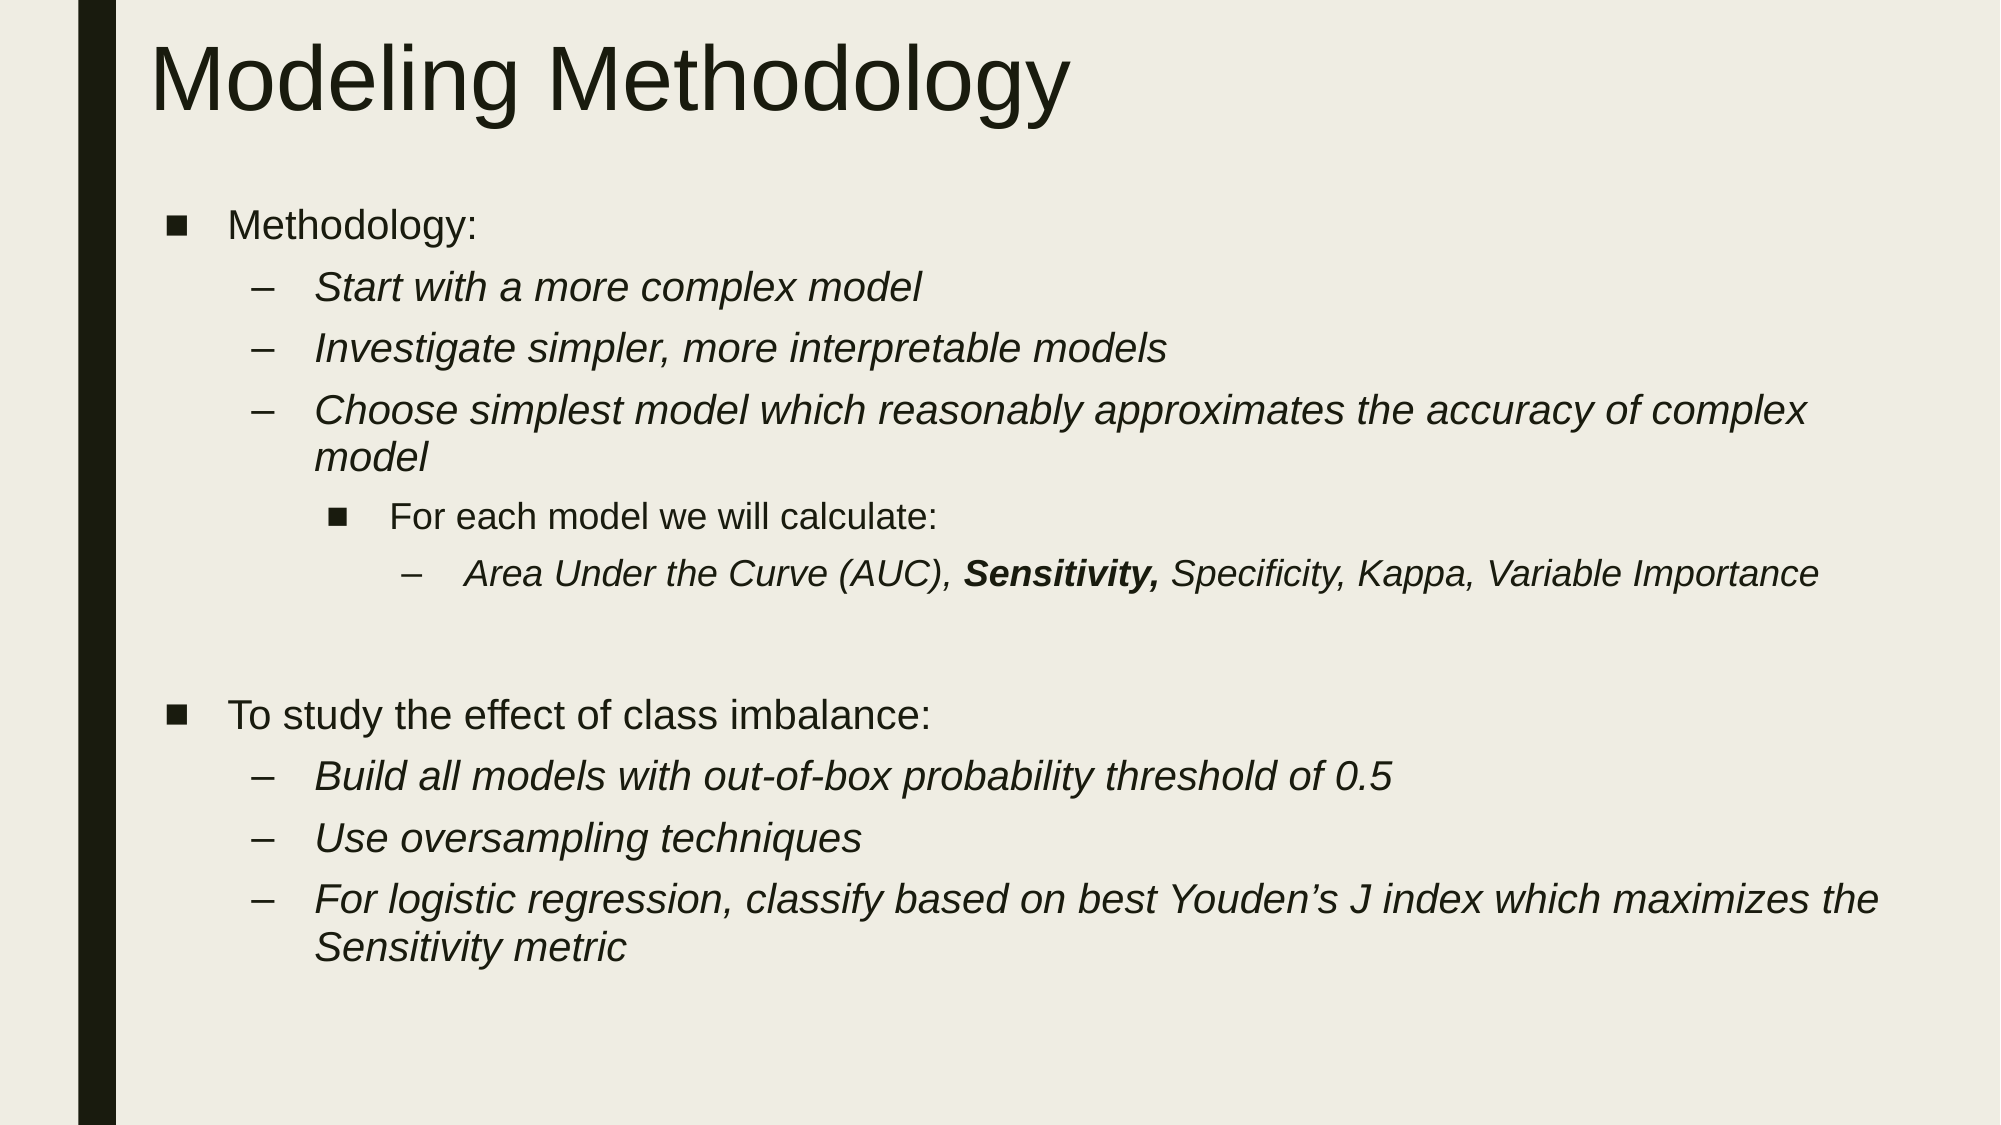

# Modeling Methodology
Methodology:
Start with a more complex model
Investigate simpler, more interpretable models
Choose simplest model which reasonably approximates the accuracy of complex model
For each model we will calculate:
Area Under the Curve (AUC), Sensitivity, Specificity, Kappa, Variable Importance

To study the effect of class imbalance:
Build all models with out-of-box probability threshold of 0.5
Use oversampling techniques
For logistic regression, classify based on best Youden’s J index which maximizes the Sensitivity metric